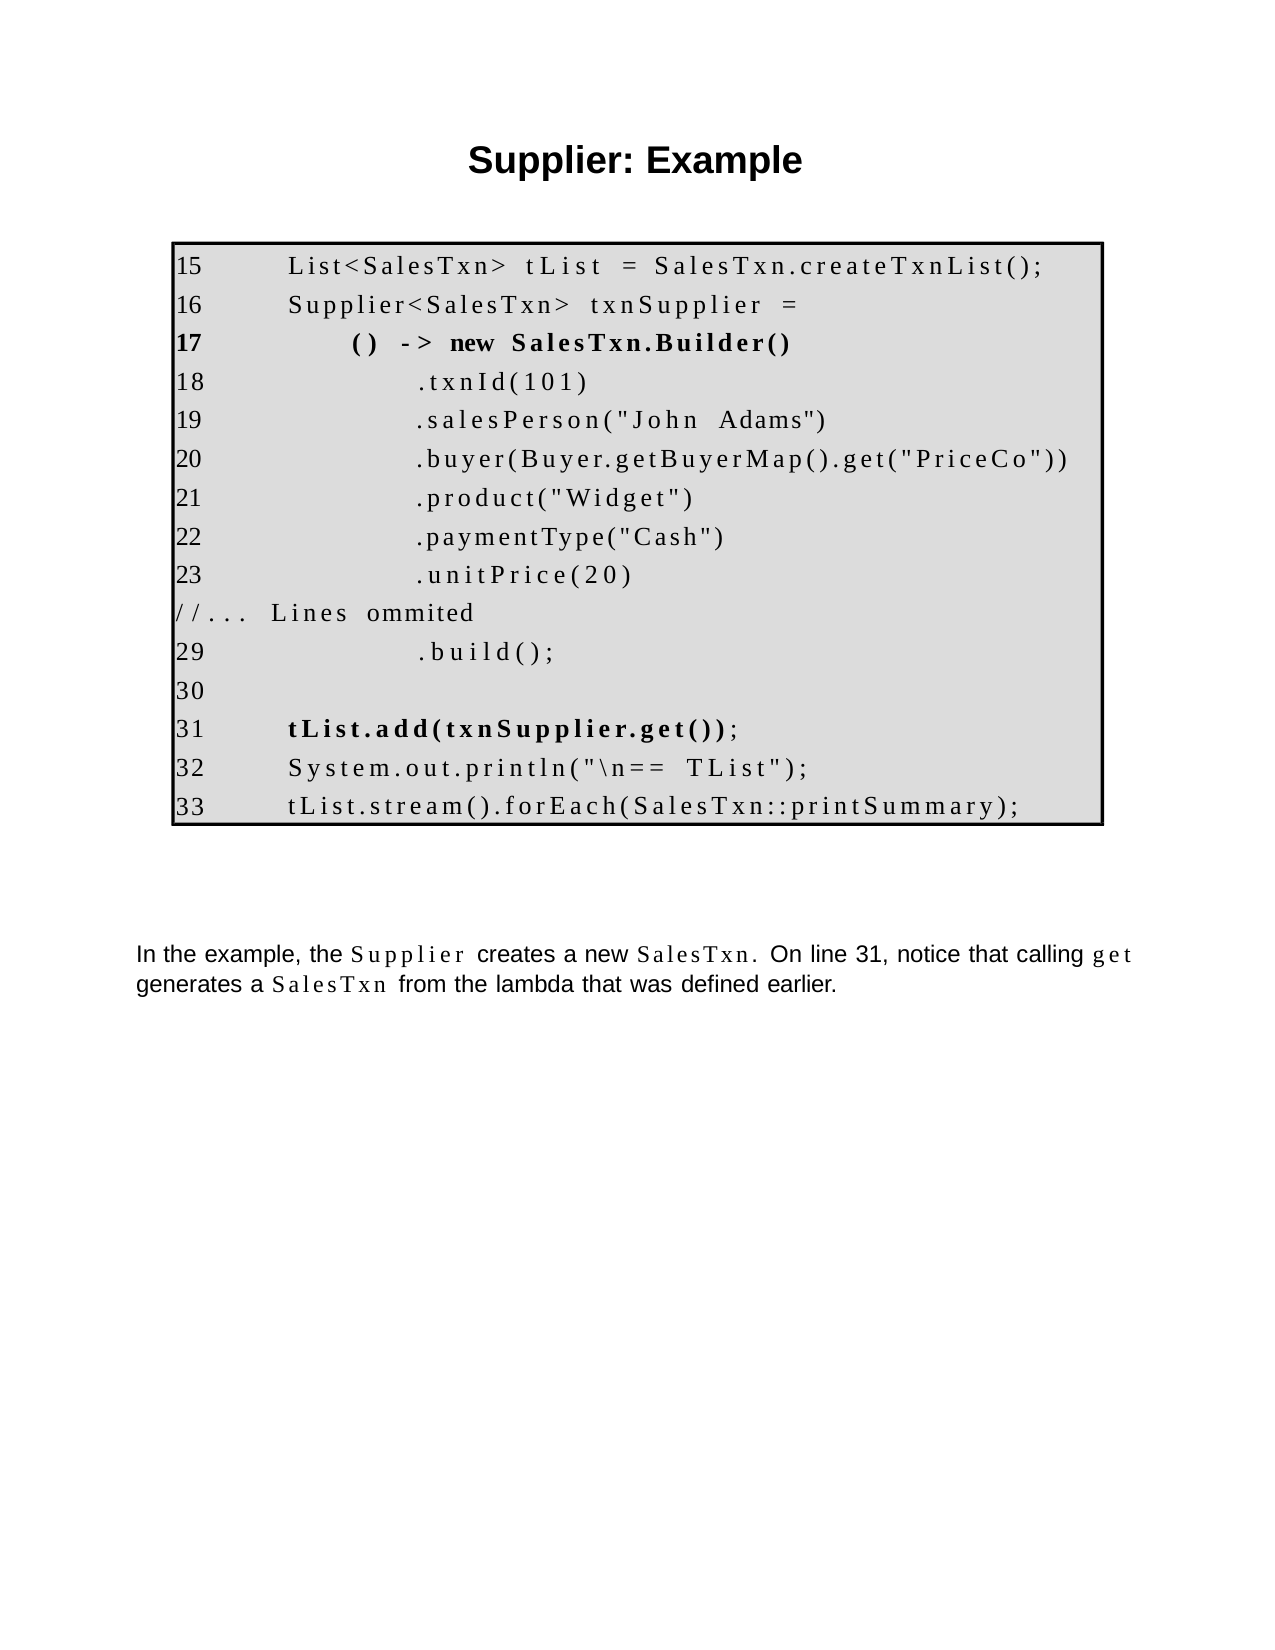

Supplier: Example
List<SalesTxn> tList = SalesTxn.createTxnList();
Supplier<SalesTxn>  txnSupplier  =
() -> new SalesTxn.Builder()
18	.txnId(101)
.salesPerson("John Adams")
.buyer(Buyer.getBuyerMap().get("PriceCo"))
.product("Widget")
.paymentType("Cash")
.unitPrice(20)
//... Lines ommited
29	.build();
30
31
32
33

tList.add(txnSupplier.get()); System.out.println("\n== TList"); tList.stream().forEach(SalesTxn::printSummary);

In the example, the Supplier creates a new SalesTxn. On line 31, notice that calling get
generates a SalesTxn from the lambda that was defined earlier.